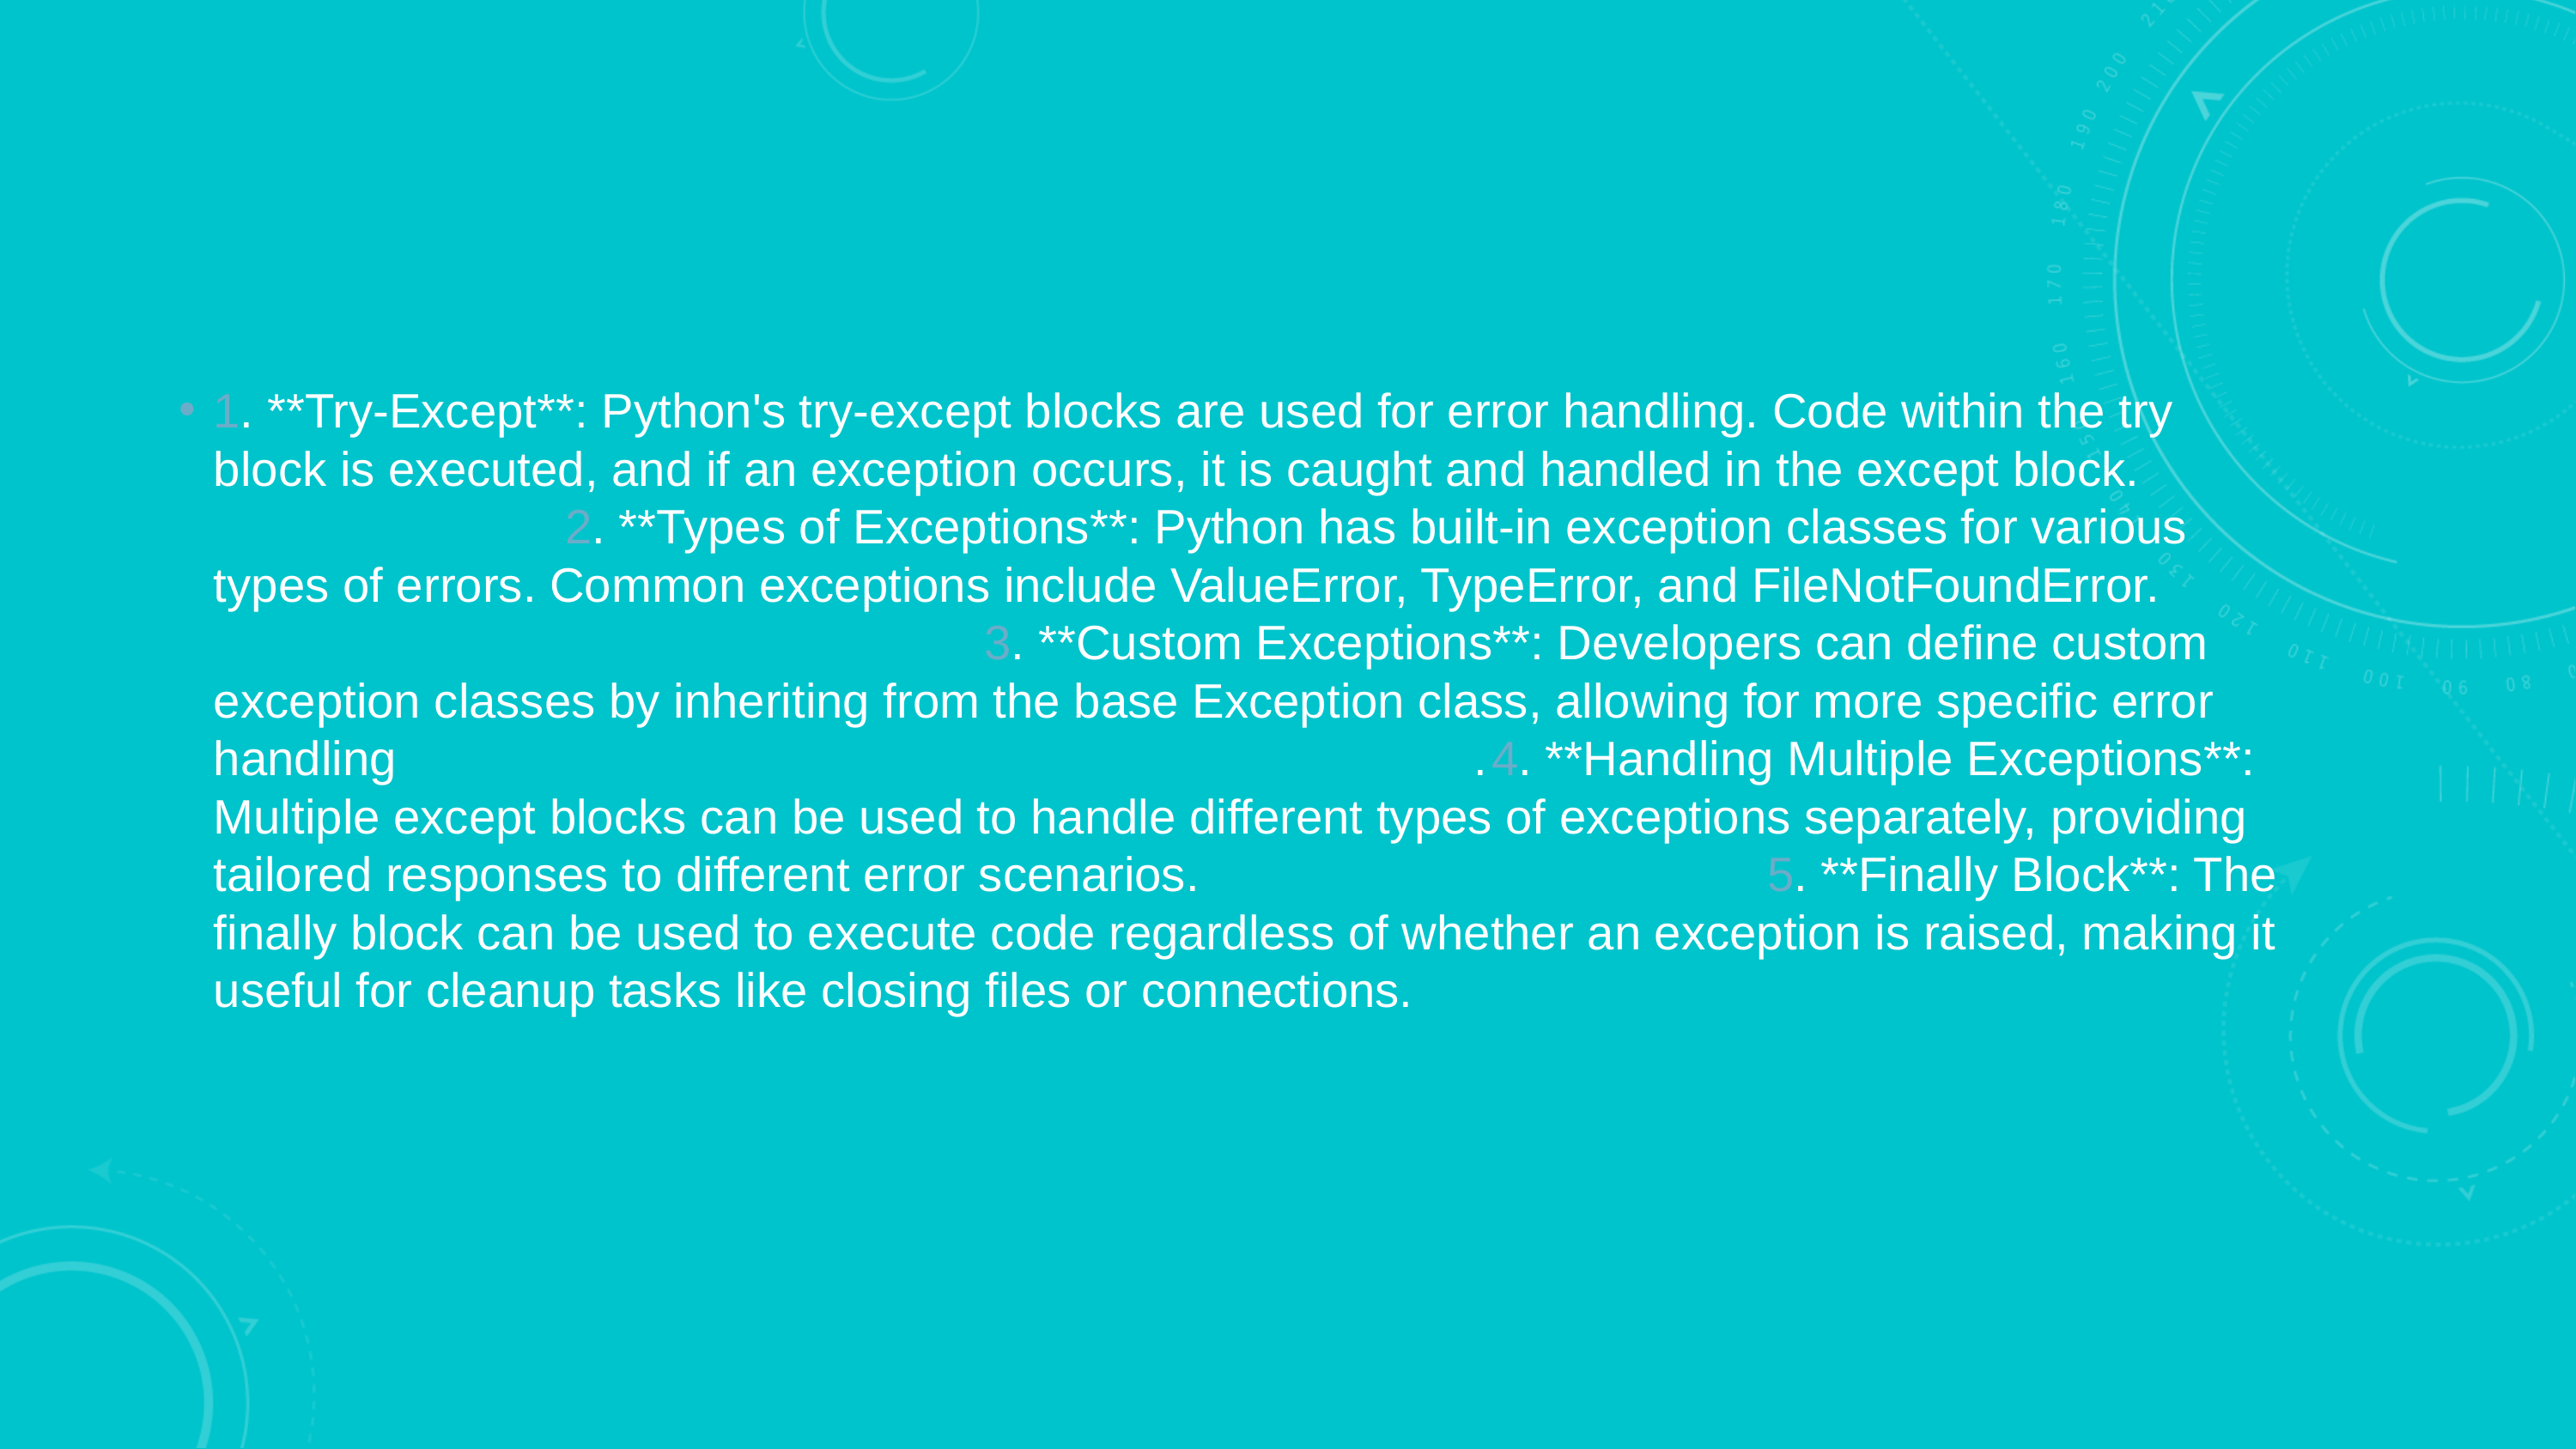

1. **Try-Except**: Python's try-except blocks are used for error handling. Code within the try block is executed, and if an exception occurs, it is caught and handled in the except block.                                     2. **Types of Exceptions**: Python has built-in exception classes for various types of errors. Common exceptions include ValueError, TypeError, and FileNotFoundError.                                                                   3. **Custom Exceptions**: Developers can define custom exception classes by inheriting from the base Exception class, allowing for more specific error handling                                                                                .4. **Handling Multiple Exceptions**: Multiple except blocks can be used to handle different types of exceptions separately, providing tailored responses to different error scenarios.                                          5. **Finally Block**: The finally block can be used to execute code regardless of whether an exception is raised, making it useful for cleanup tasks like closing files or connections.